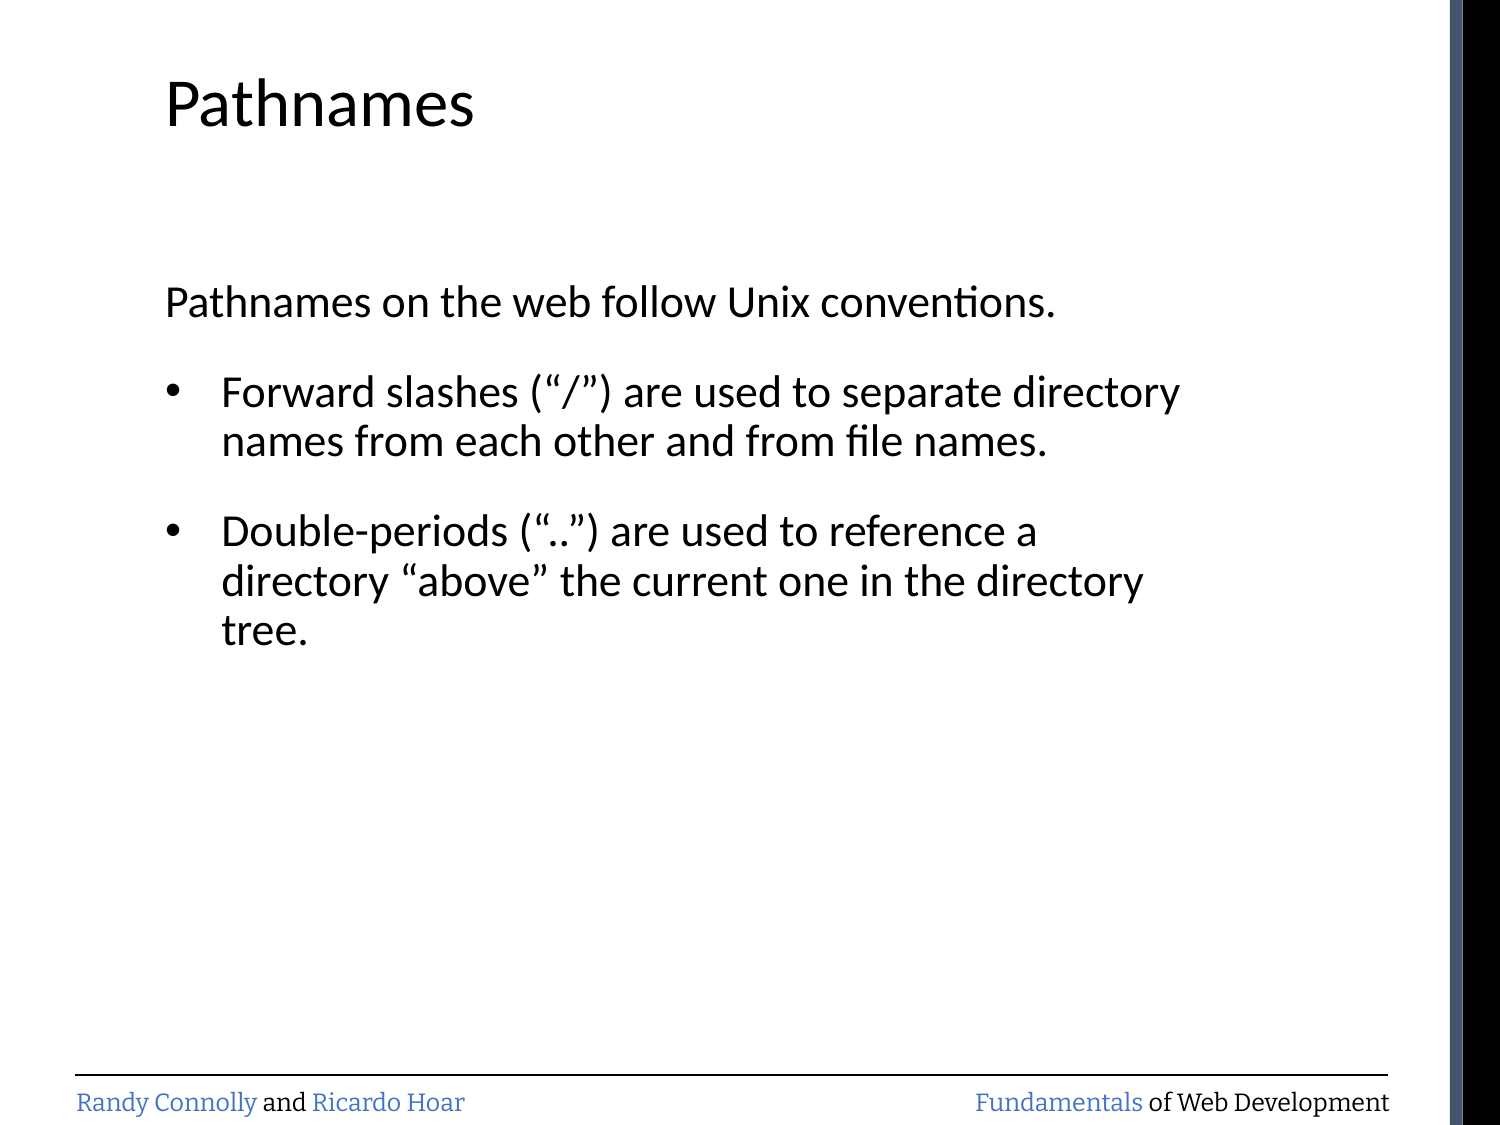

# Pathnames

Pathnames on the web follow Unix conventions.
Forward slashes (“/”) are used to separate directory names from each other and from file names.
Double-periods (“..”) are used to reference a directory “above” the current one in the directory tree.